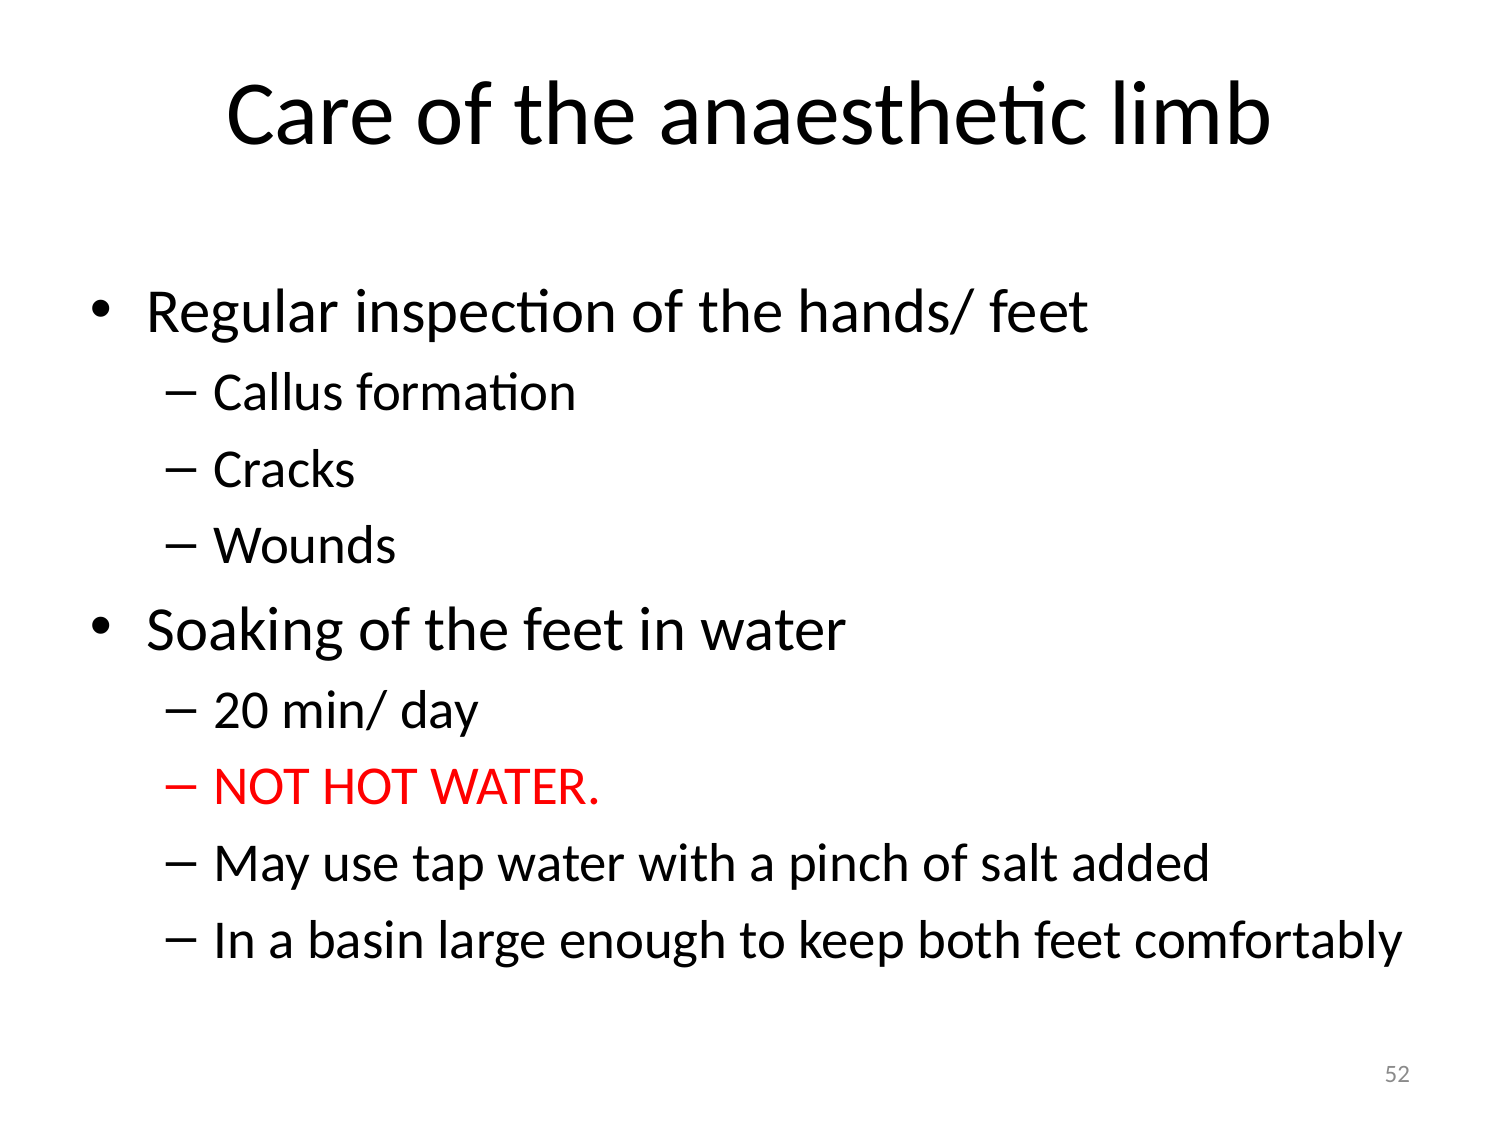

Care of the anaesthetic limb
Regular inspection of the hands/ feet
Callus formation
Cracks
Wounds
Soaking of the feet in water
20 min/ day
NOT HOT WATER.
May use tap water with a pinch of salt added
In a basin large enough to keep both feet comfortably

52